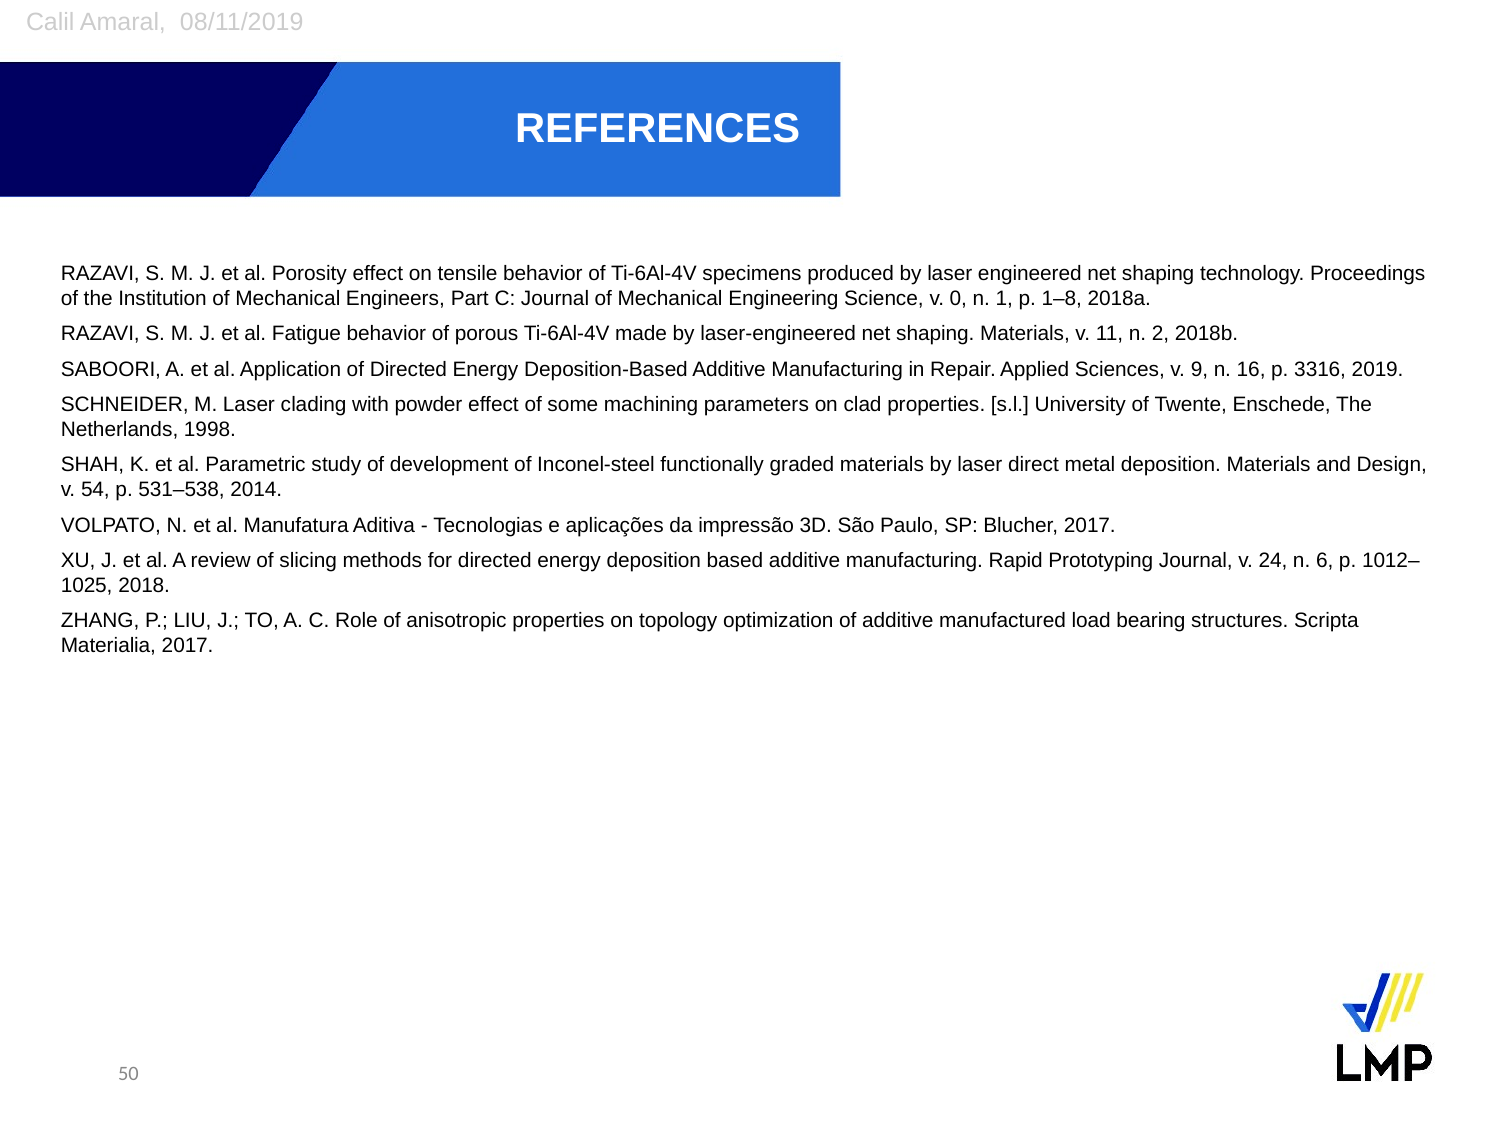

Calil Amaral,  08/11/2019
# REFERENCES
RAZAVI, S. M. J. et al. Porosity effect on tensile behavior of Ti-6Al-4V specimens produced by laser engineered net shaping technology. Proceedings of the Institution of Mechanical Engineers, Part C: Journal of Mechanical Engineering Science, v. 0, n. 1, p. 1–8, 2018a.
RAZAVI, S. M. J. et al. Fatigue behavior of porous Ti-6Al-4V made by laser-engineered net shaping. Materials, v. 11, n. 2, 2018b.
SABOORI, A. et al. Application of Directed Energy Deposition-Based Additive Manufacturing in Repair. Applied Sciences, v. 9, n. 16, p. 3316, 2019.
SCHNEIDER, M. Laser clading with powder effect of some machining parameters on clad properties. [s.l.] University of Twente, Enschede, The Netherlands, 1998.
SHAH, K. et al. Parametric study of development of Inconel-steel functionally graded materials by laser direct metal deposition. Materials and Design, v. 54, p. 531–538, 2014.
VOLPATO, N. et al. Manufatura Aditiva - Tecnologias e aplicações da impressão 3D. São Paulo, SP: Blucher, 2017.
XU, J. et al. A review of slicing methods for directed energy deposition based additive manufacturing. Rapid Prototyping Journal, v. 24, n. 6, p. 1012–1025, 2018.
ZHANG, P.; LIU, J.; TO, A. C. Role of anisotropic properties on topology optimization of additive manufactured load bearing structures. Scripta Materialia, 2017.

50